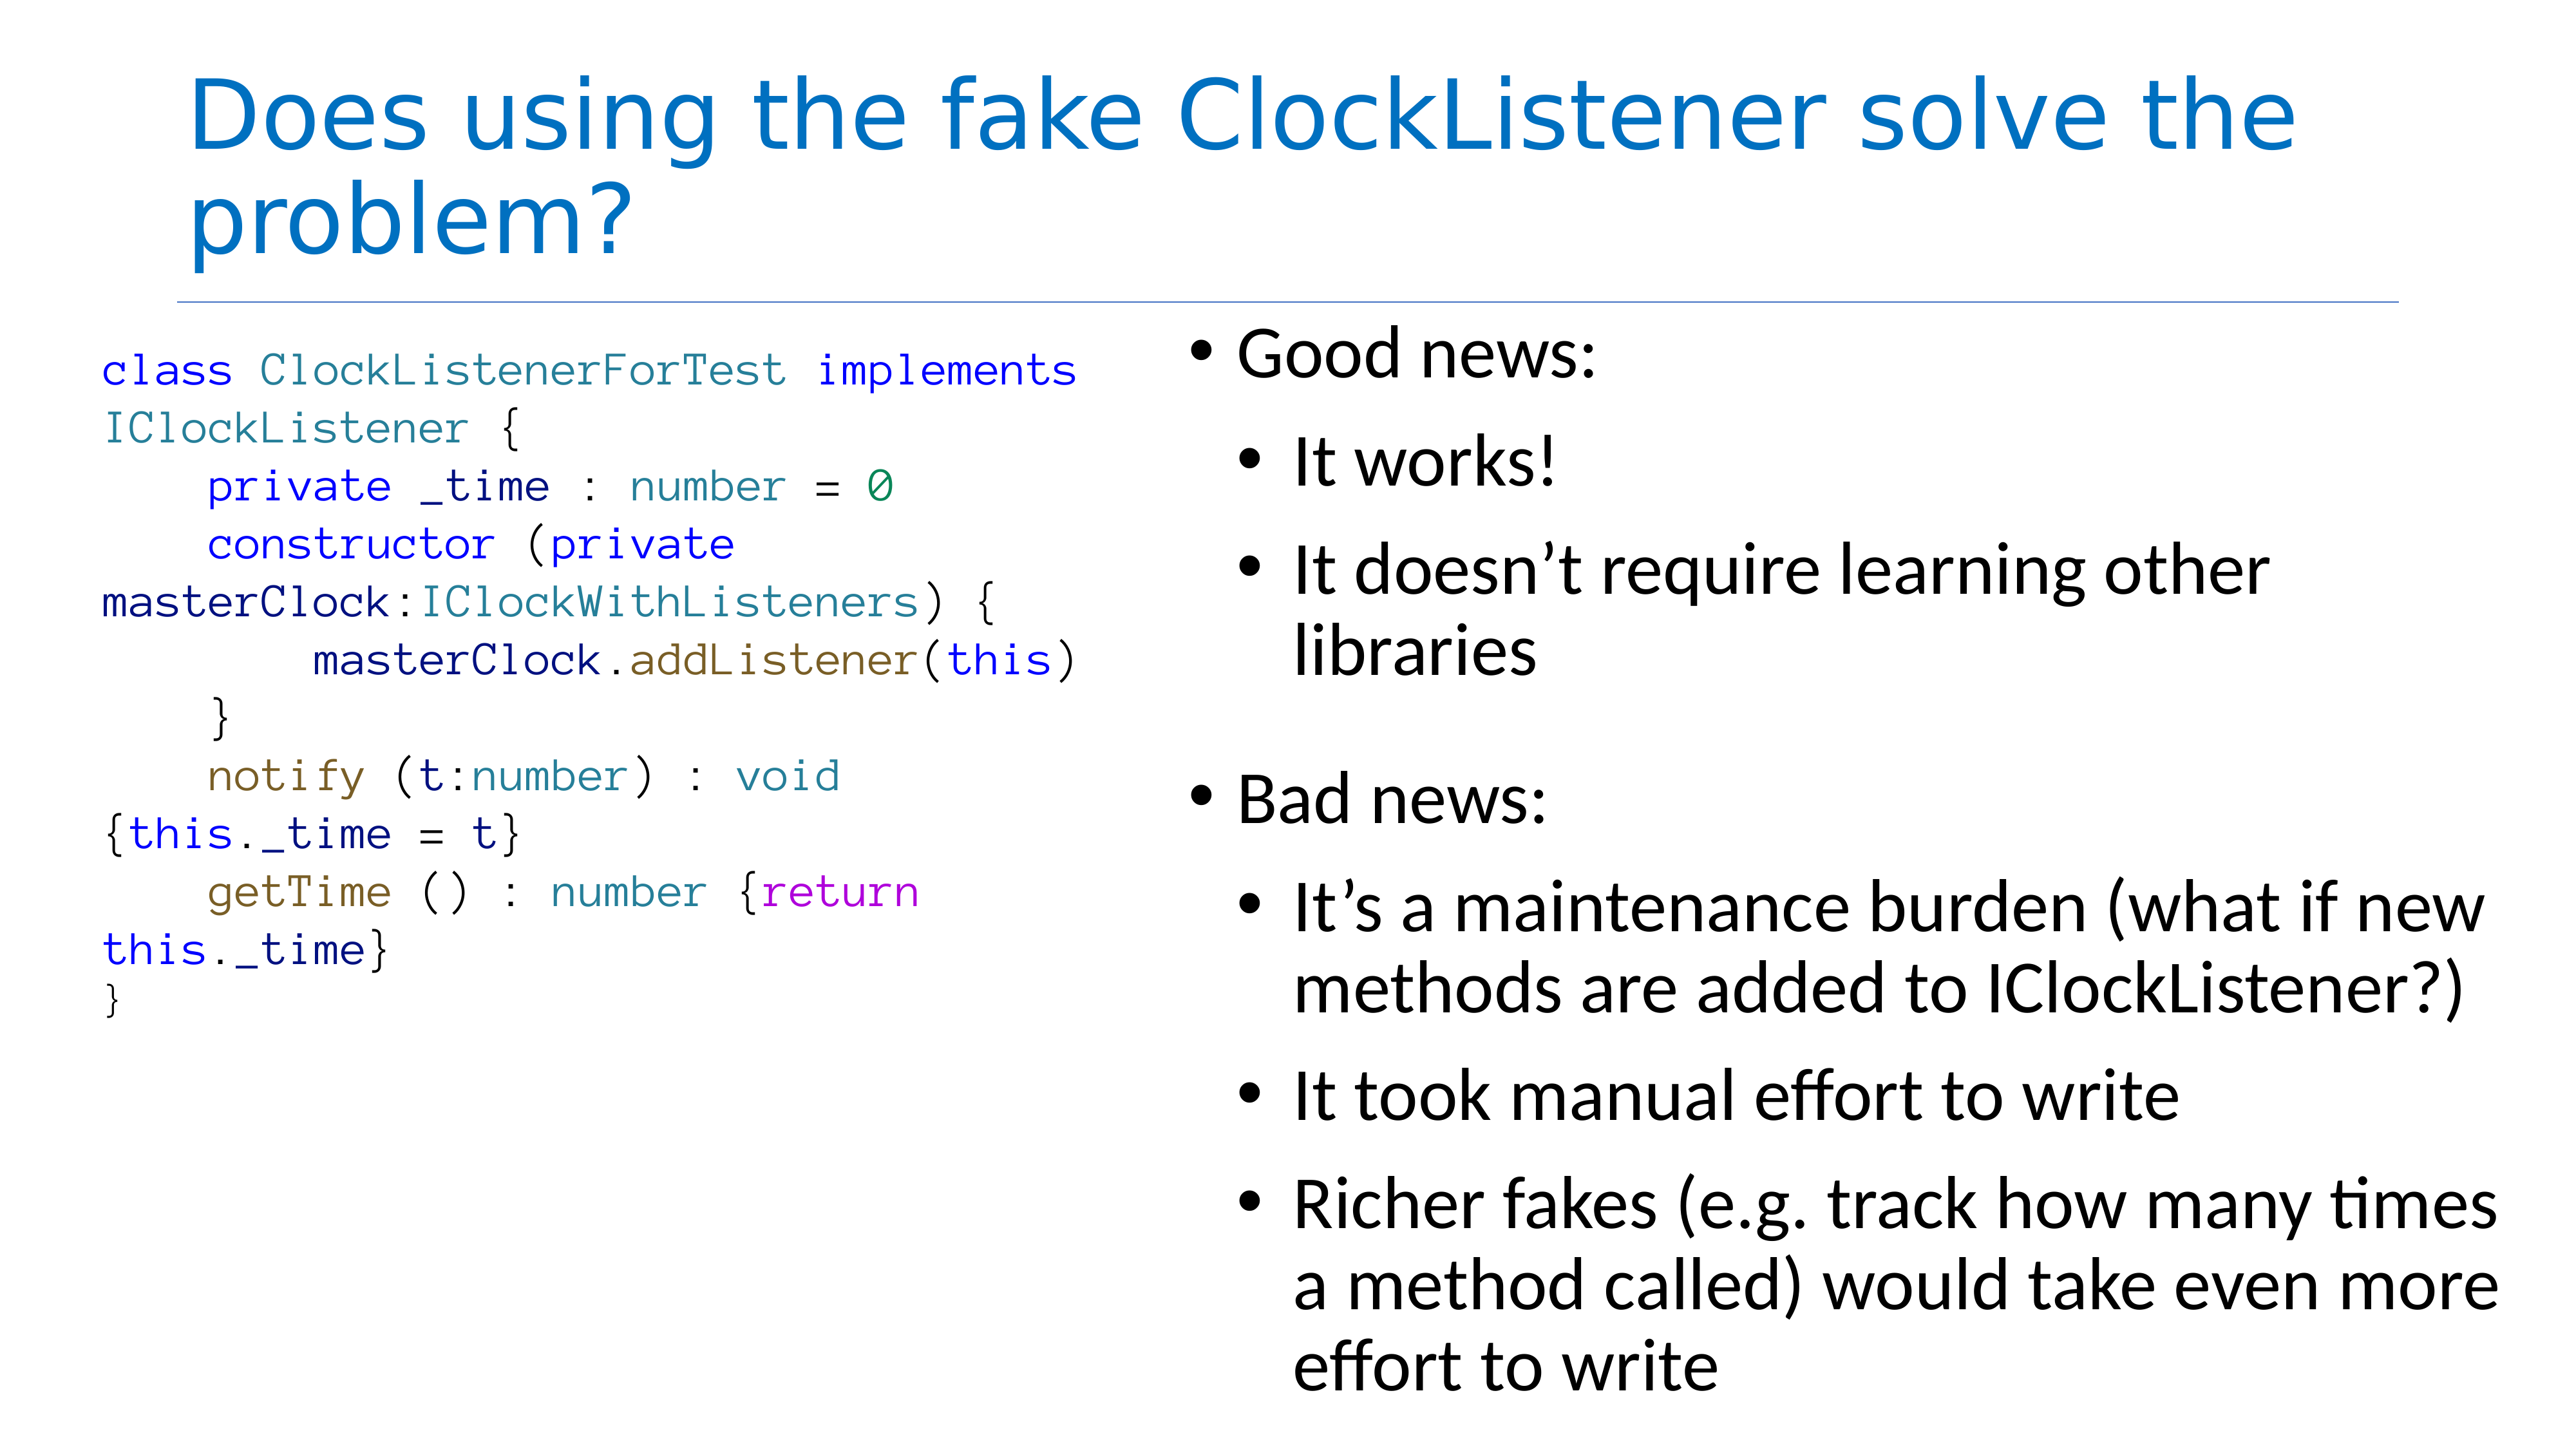

# Does using the fake ClockListener solve the problem?
Good news:
It works!
It doesn’t require learning other libraries
class ClockListenerForTest implements IClockListener {
    private _time : number = 0
    constructor (private masterClock:IClockWithListeners) {
        masterClock.addListener(this)
    }
    notify (t:number) : void {this._time = t}
    getTime () : number {return this._time}
}
Bad news:
It’s a maintenance burden (what if new methods are added to IClockListener?)
It took manual effort to write
Richer fakes (e.g. track how many times a method called) would take even more effort to write